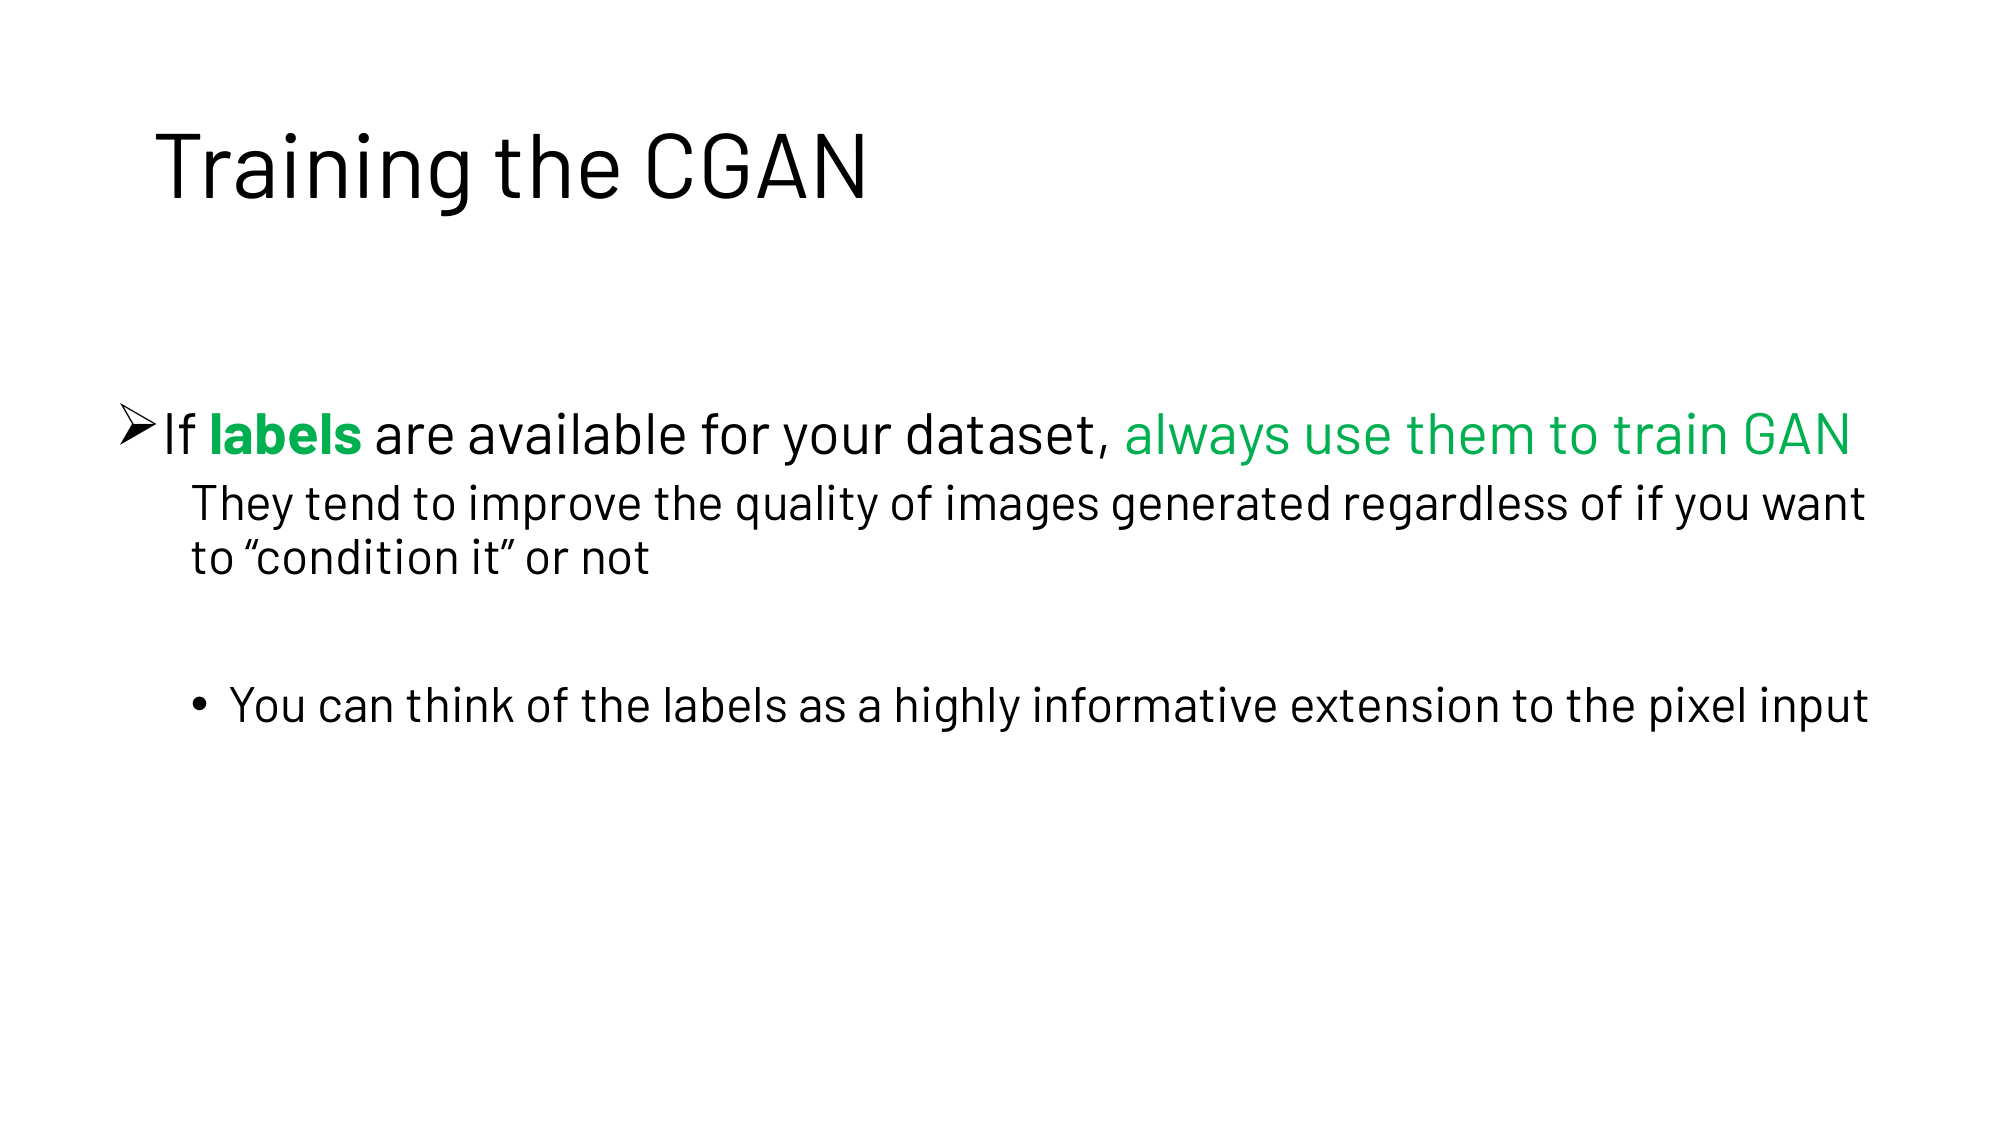

# Training the CGAN

If labels are available for your dataset, always use them to train GAN
They tend to improve the quality of images generated regardless of if you want to “condition it” or not

You can think of the labels as a highly informative extension to the pixel input